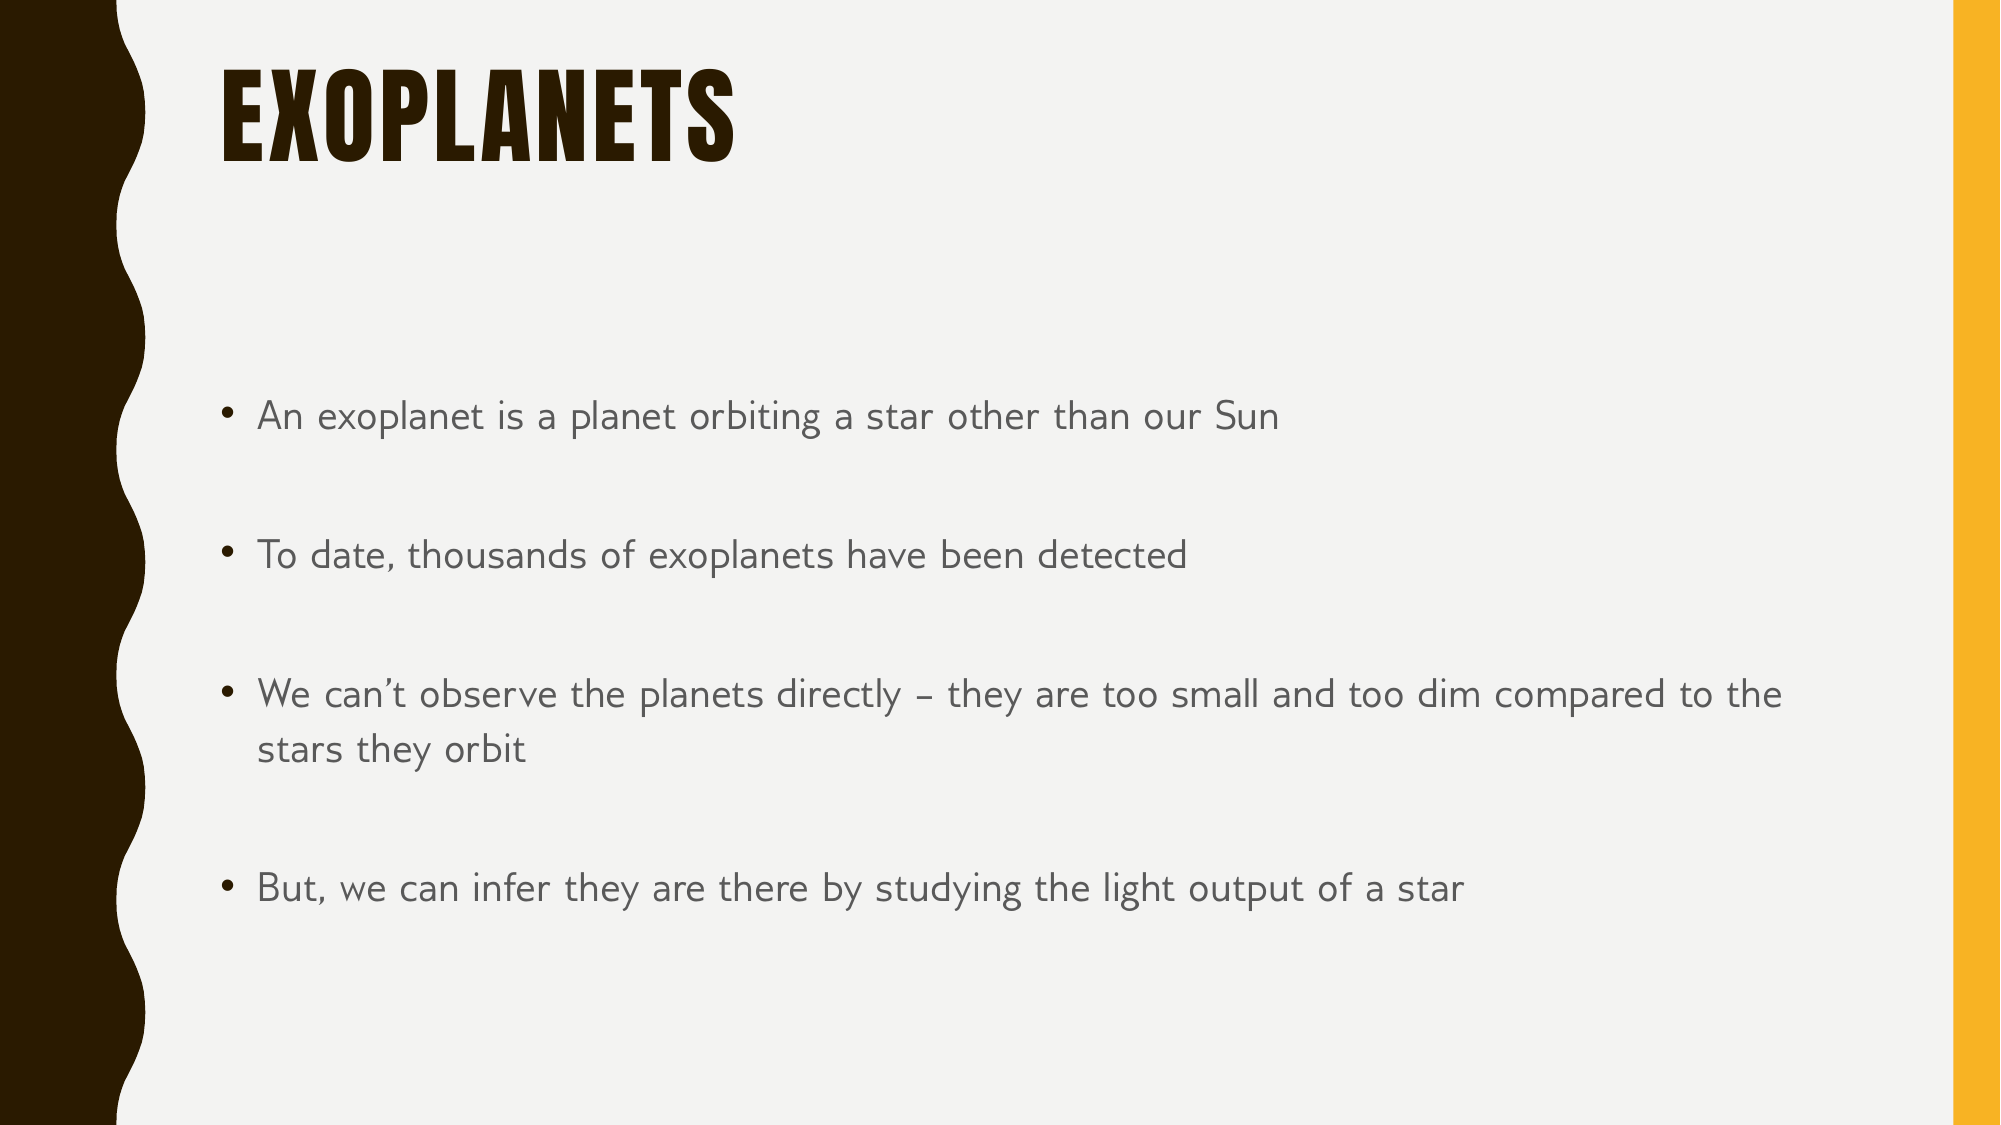

# exoplanets
An exoplanet is a planet orbiting a star other than our Sun

To date, thousands of exoplanets have been detected

We can’t observe the planets directly – they are too small and too dim compared to the stars they orbit

But, we can infer they are there by studying the light output of a star